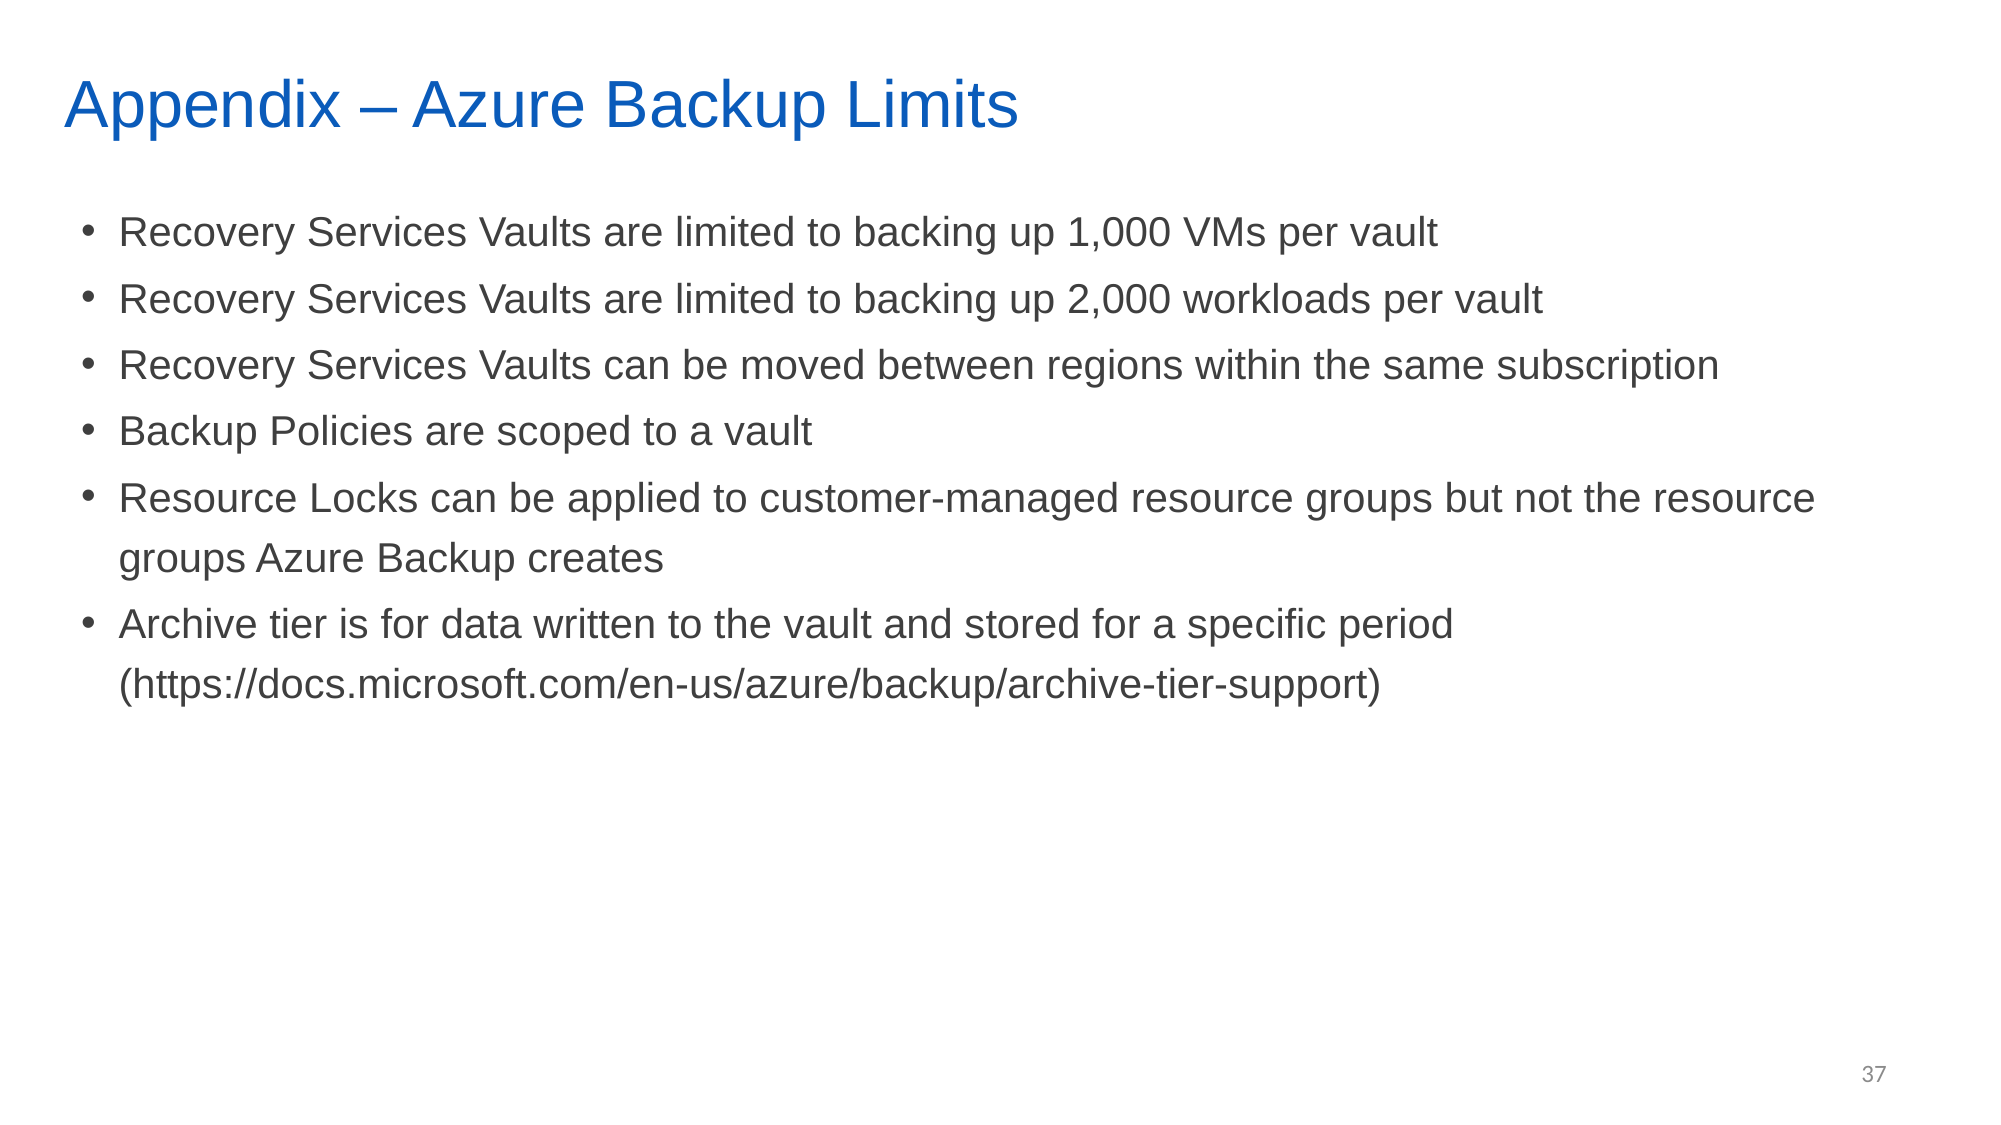

# Appendix – Azure Backup Limits
Recovery Services Vaults are limited to backing up 1,000 VMs per vault
Recovery Services Vaults are limited to backing up 2,000 workloads per vault
Recovery Services Vaults can be moved between regions within the same subscription
Backup Policies are scoped to a vault
Resource Locks can be applied to customer-managed resource groups but not the resource groups Azure Backup creates
Archive tier is for data written to the vault and stored for a specific period (https://docs.microsoft.com/en-us/azure/backup/archive-tier-support)
37